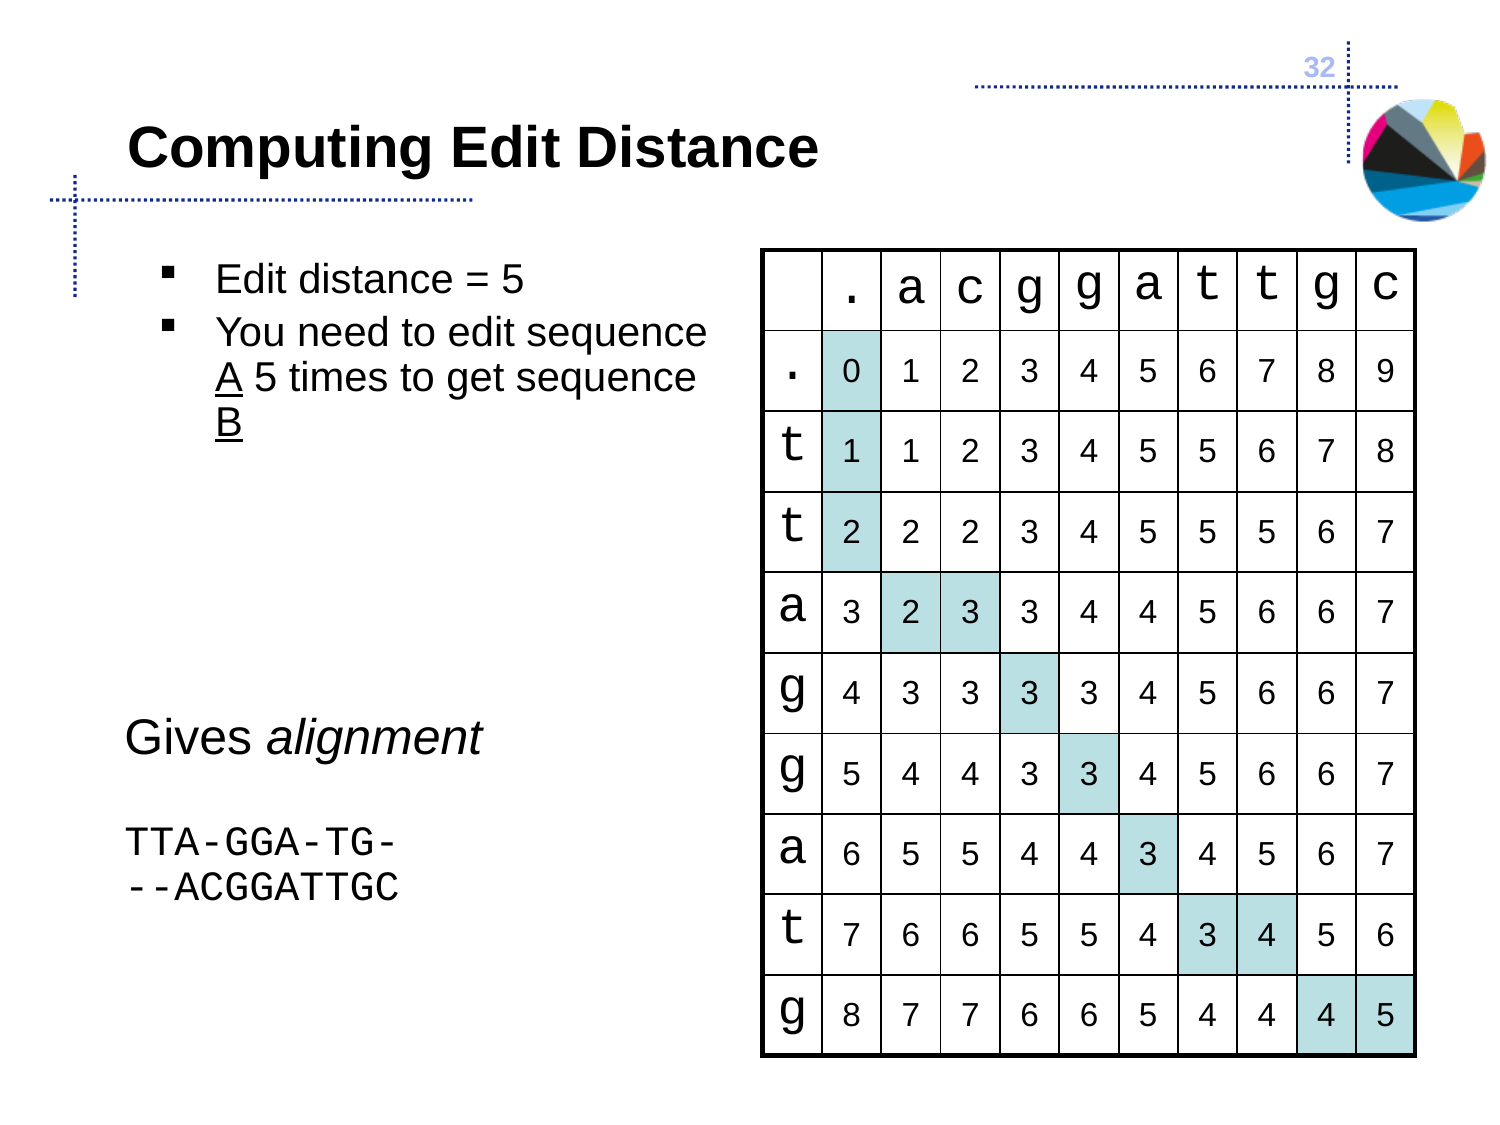

32
# Computing Edit Distance
Edit distance = 5
You need to edit sequence A 5 times to get sequence B

|  | . | a | c | g | g | a | t | t | g | c |
| --- | --- | --- | --- | --- | --- | --- | --- | --- | --- | --- |
| . | 0 | 1 | 2 | 3 | 4 | 5 | 6 | 7 | 8 | 9 |
| t | 1 | 1 | 2 | 3 | 4 | 5 | 5 | 6 | 7 | 8 |
| t | 2 | 2 | 2 | 3 | 4 | 5 | 5 | 5 | 6 | 7 |
| a | 3 | 2 | 3 | 3 | 4 | 4 | 5 | 6 | 6 | 7 |
| g | 4 | 3 | 3 | 3 | 3 | 4 | 5 | 6 | 6 | 7 |
| g | 5 | 4 | 4 | 3 | 3 | 4 | 5 | 6 | 6 | 7 |
| a | 6 | 5 | 5 | 4 | 4 | 3 | 4 | 5 | 6 | 7 |
| t | 7 | 6 | 6 | 5 | 5 | 4 | 3 | 4 | 5 | 6 |
| g | 8 | 7 | 7 | 6 | 6 | 5 | 4 | 4 | 4 | 5 |
Gives alignment

TTA-GGA-TG-
--ACGGATTGC